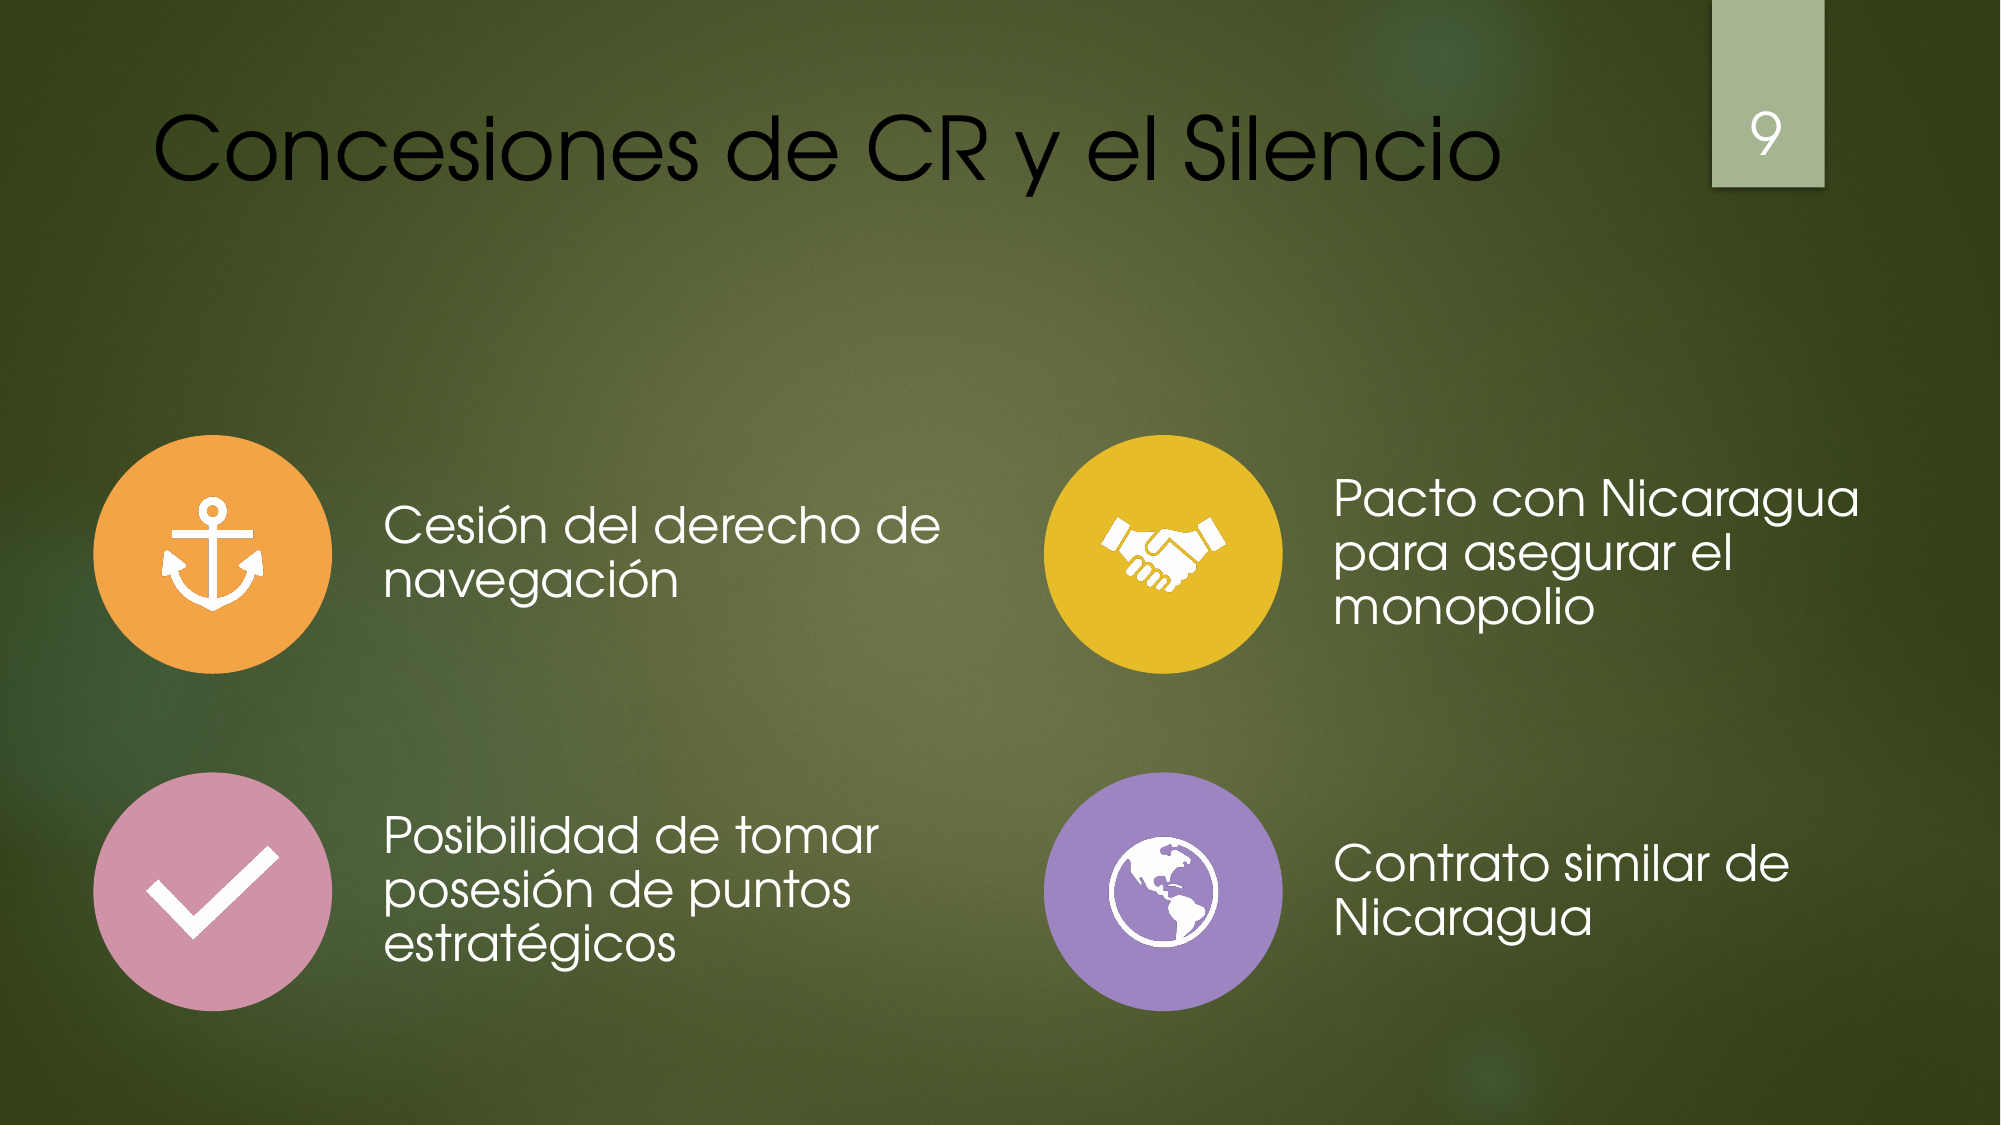

9
# Concesiones de CR y el Silencio
Cesión del derecho de navegación
Pacto con Nicaragua para asegurar el monopolio
Posibilidad de tomar posesión de puntos estratégicos
Contrato similar de Nicaragua